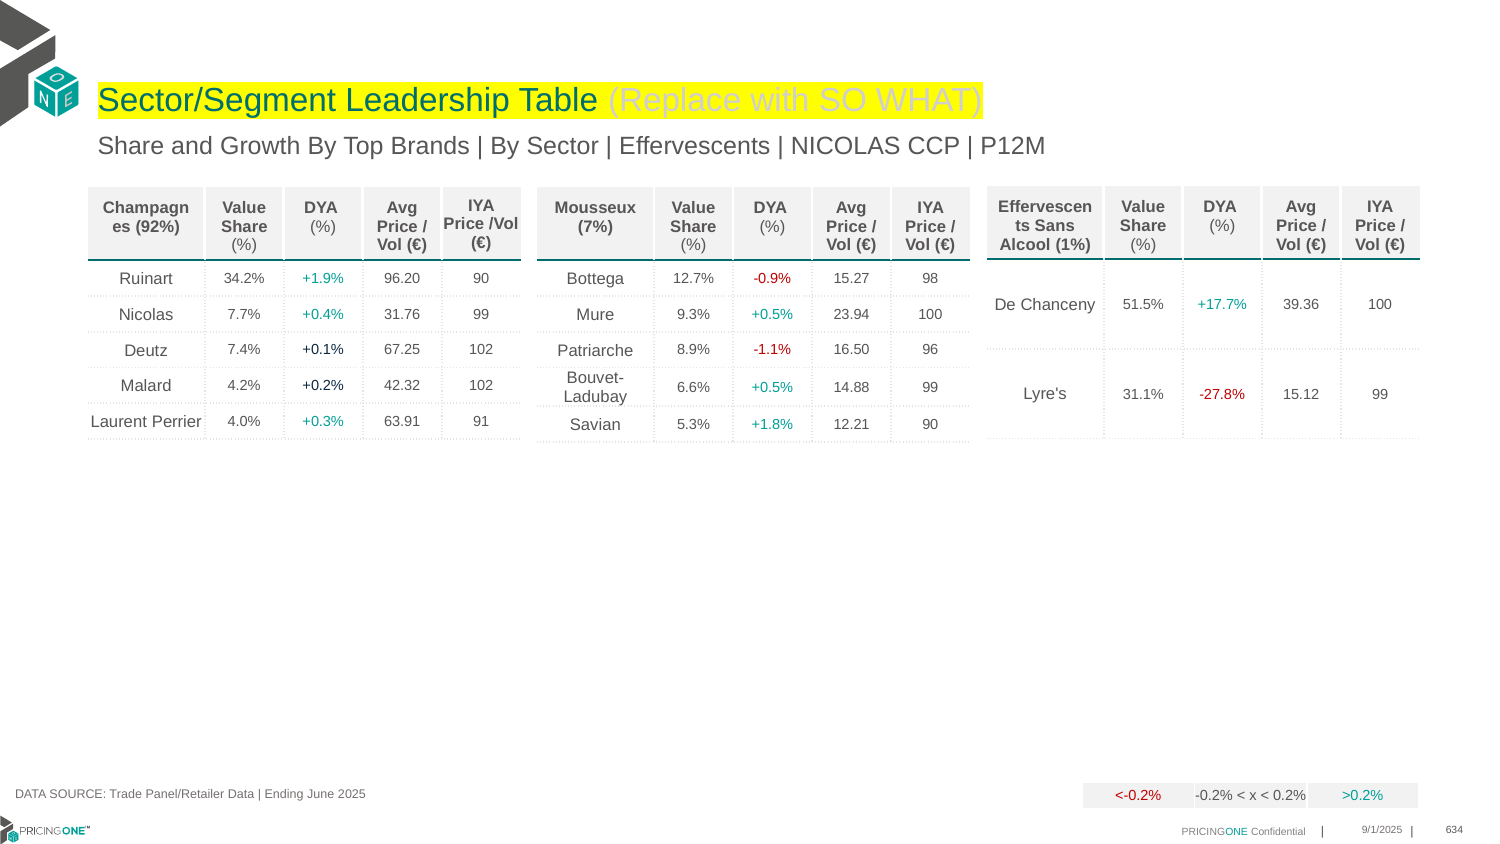

# Sector/Segment Leadership Table (Replace with SO WHAT)
Share and Growth By Top Brands | By Sector | Effervescents | NICOLAS CCP | P12M
| Effervescents Sans Alcool (1%) | Value Share (%) | DYA (%) | Avg Price /Vol (€) | IYA Price /Vol (€) |
| --- | --- | --- | --- | --- |
| De Chanceny | 51.5% | +17.7% | 39.36 | 100 |
| Lyre's | 31.1% | -27.8% | 15.12 | 99 |
| Champagnes (92%) | Value Share (%) | DYA (%) | Avg Price /Vol (€) | IYA Price /Vol (€) |
| --- | --- | --- | --- | --- |
| Ruinart | 34.2% | +1.9% | 96.20 | 90 |
| Nicolas | 7.7% | +0.4% | 31.76 | 99 |
| Deutz | 7.4% | +0.1% | 67.25 | 102 |
| Malard | 4.2% | +0.2% | 42.32 | 102 |
| Laurent Perrier | 4.0% | +0.3% | 63.91 | 91 |
| Mousseux (7%) | Value Share (%) | DYA (%) | Avg Price /Vol (€) | IYA Price /Vol (€) |
| --- | --- | --- | --- | --- |
| Bottega | 12.7% | -0.9% | 15.27 | 98 |
| Mure | 9.3% | +0.5% | 23.94 | 100 |
| Patriarche | 8.9% | -1.1% | 16.50 | 96 |
| Bouvet-Ladubay | 6.6% | +0.5% | 14.88 | 99 |
| Savian | 5.3% | +1.8% | 12.21 | 90 |
DATA SOURCE: Trade Panel/Retailer Data | Ending June 2025
| <-0.2% | -0.2% < x < 0.2% | >0.2% |
| --- | --- | --- |

9/1/2025
634